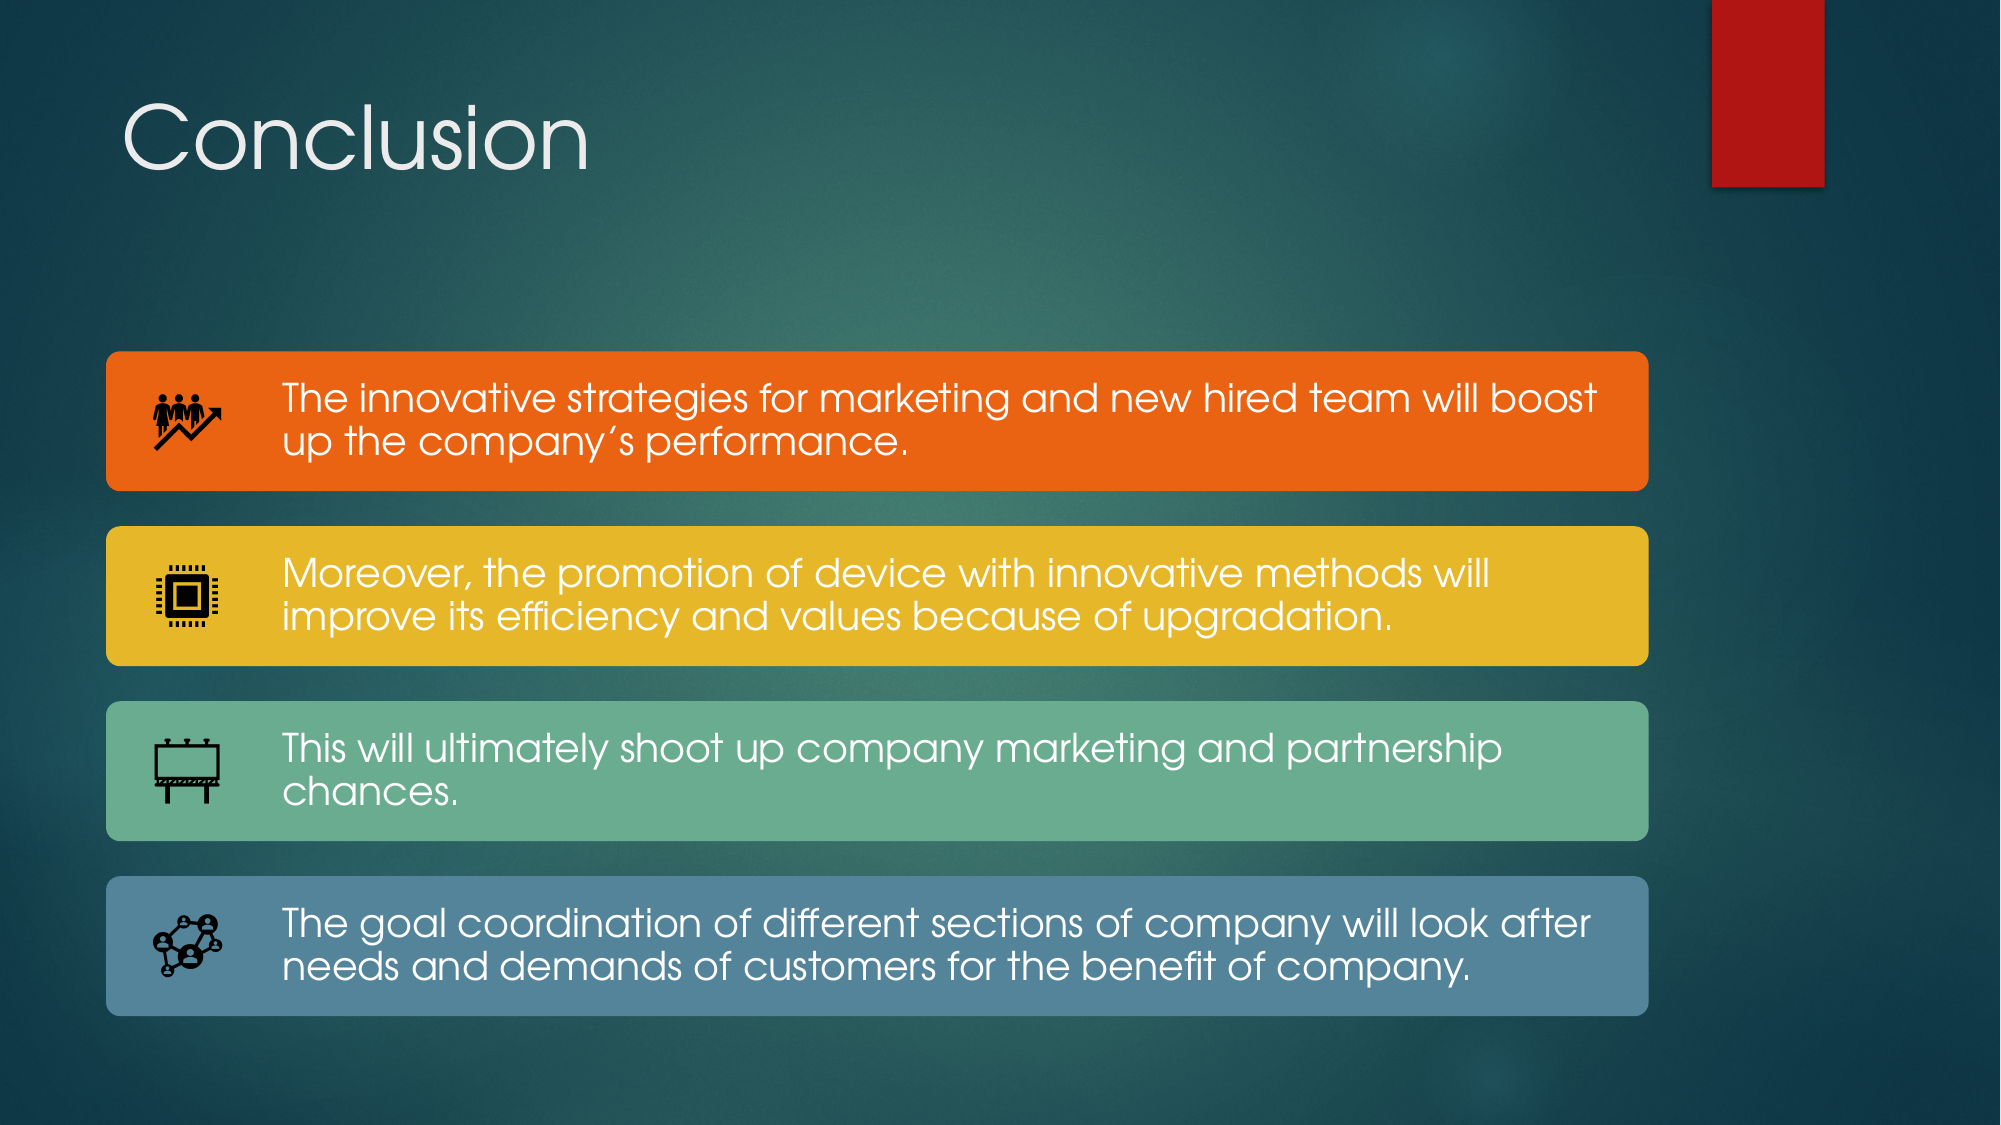

# Conclusion
The innovative strategies for marketing and new hired team will boost up the company’s performance.
Moreover, the promotion of device with innovative methods will improve its efficiency and values because of upgradation.
This will ultimately shoot up company marketing and partnership chances.
The goal coordination of different sections of company will look after needs and demands of customers for the benefit of company.